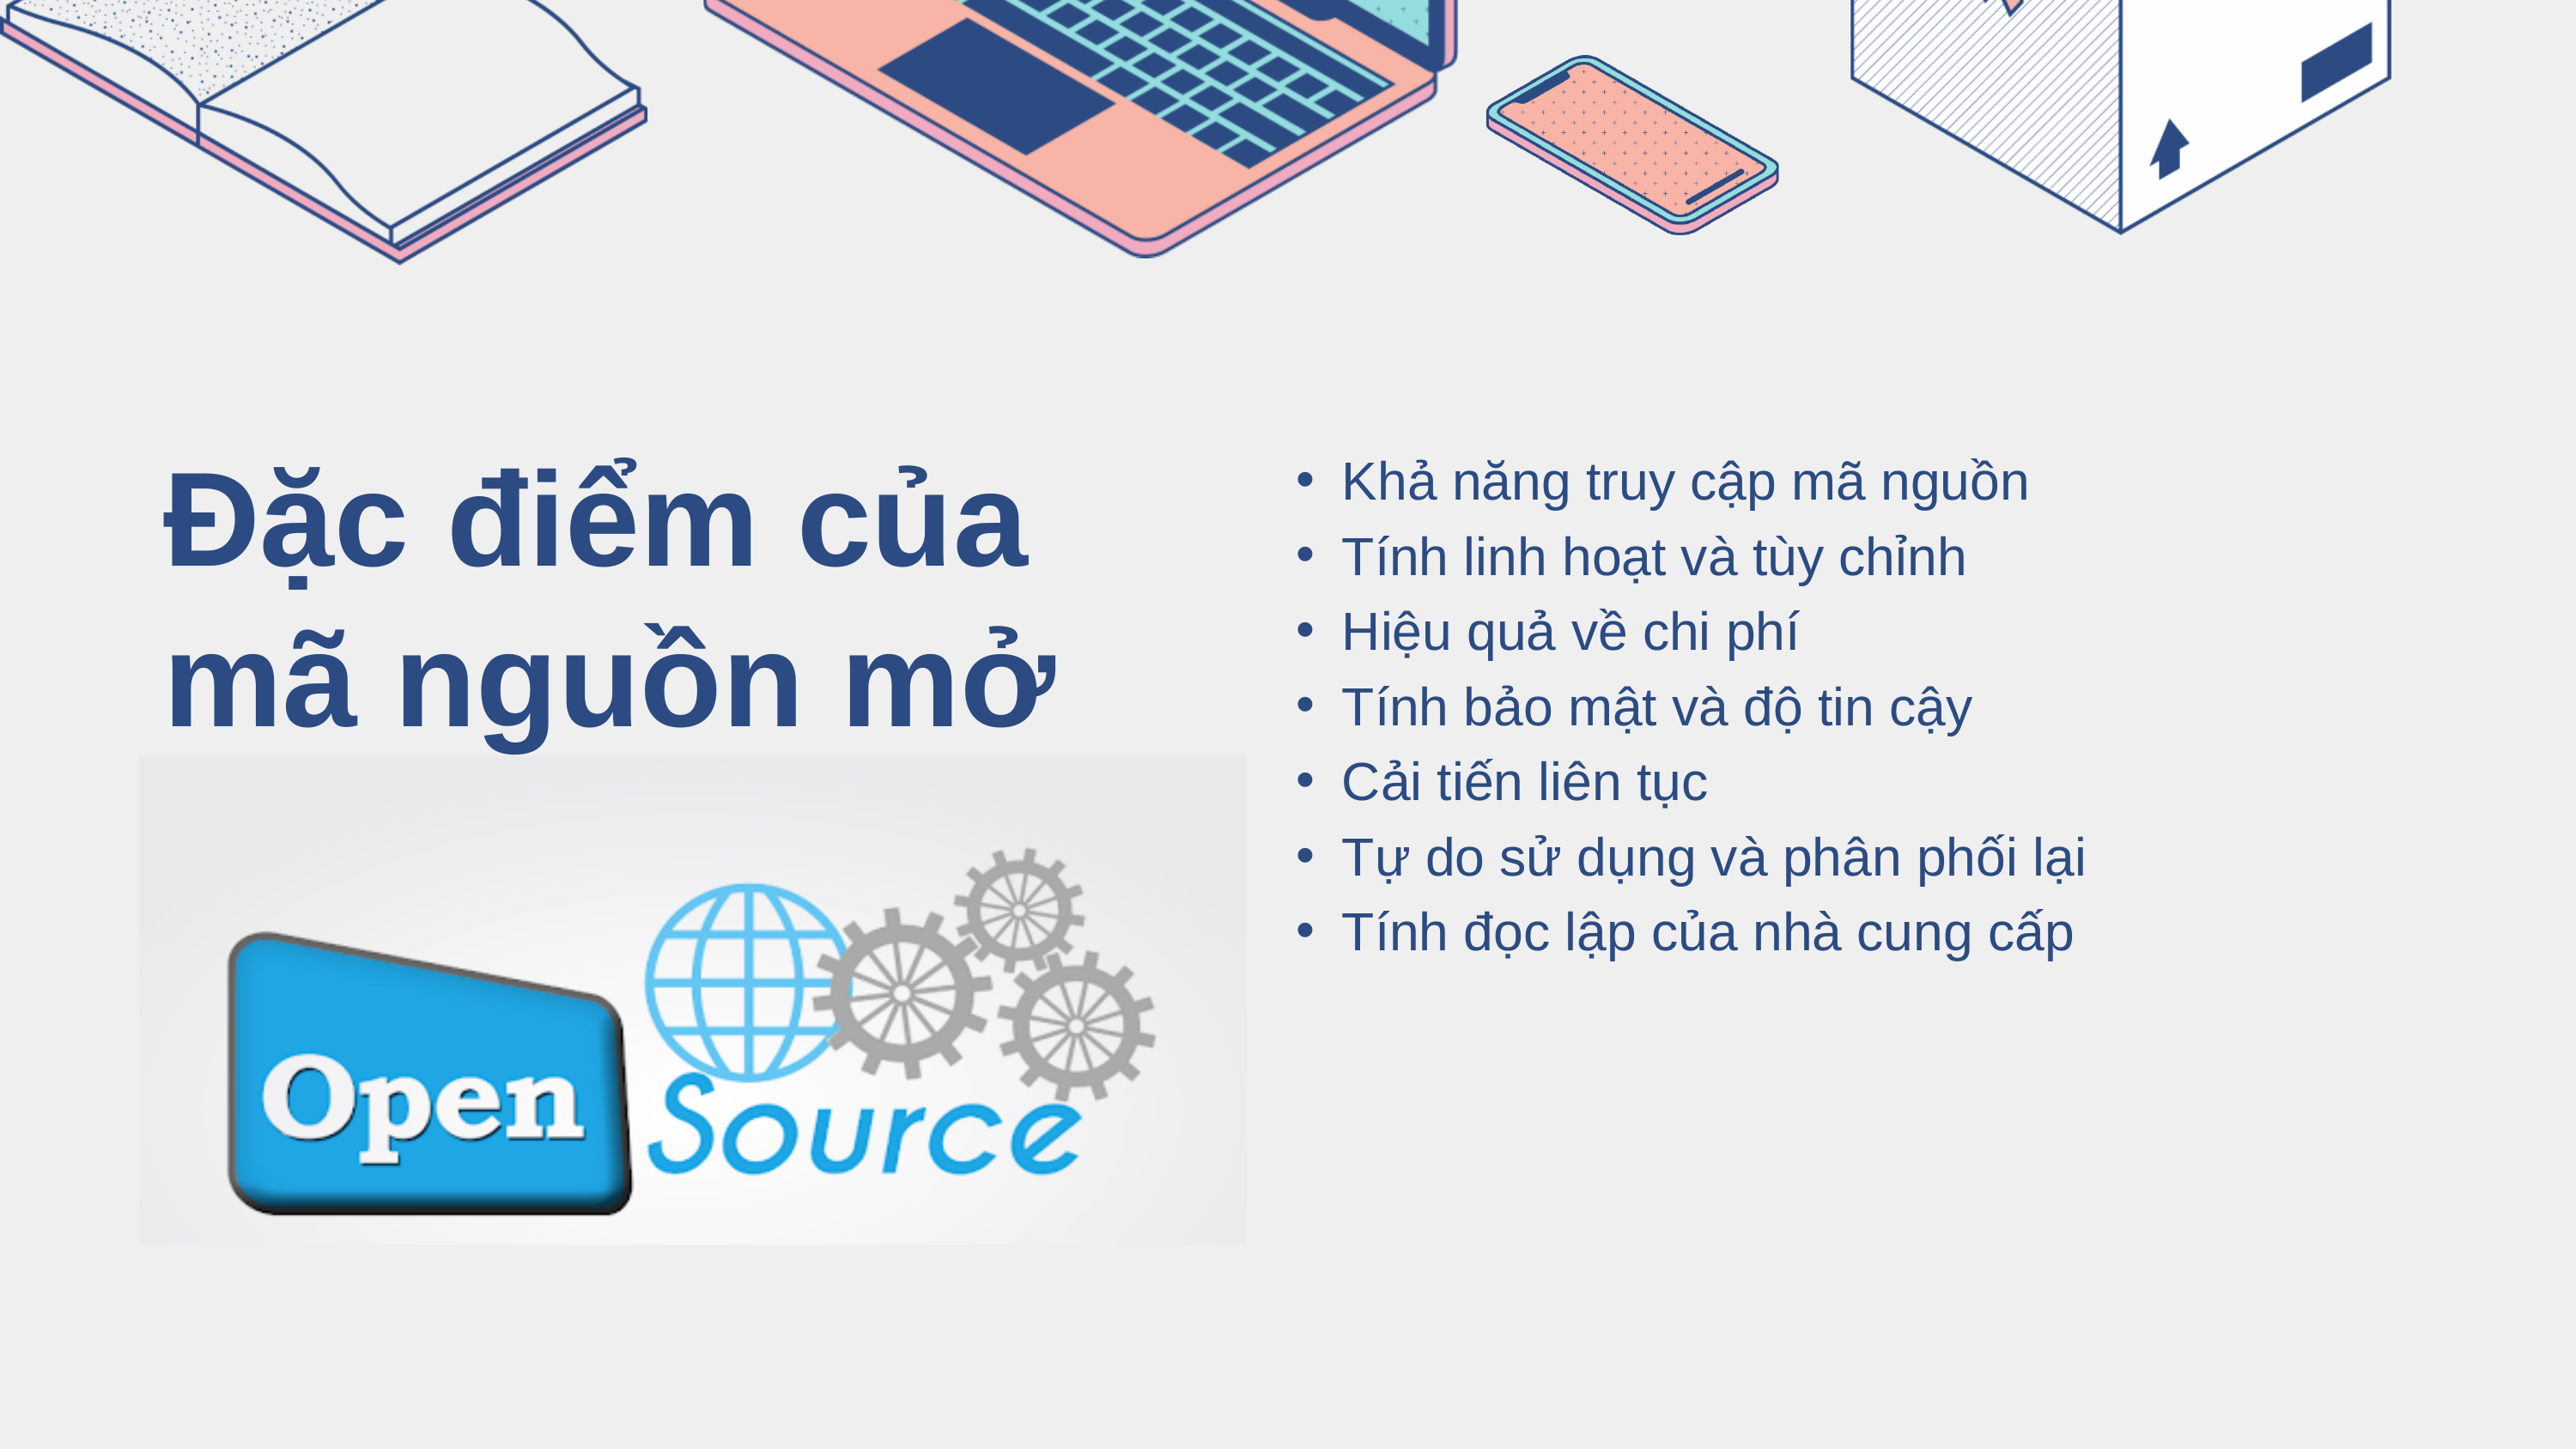

Đặc điểm của mã nguồn mở
Khả năng truy cập mã nguồn
Tính linh hoạt và tùy chỉnh
Hiệu quả về chi phí
Tính bảo mật và độ tin cậy
Cải tiến liên tục
Tự do sử dụng và phân phối lại
Tính đọc lập của nhà cung cấp